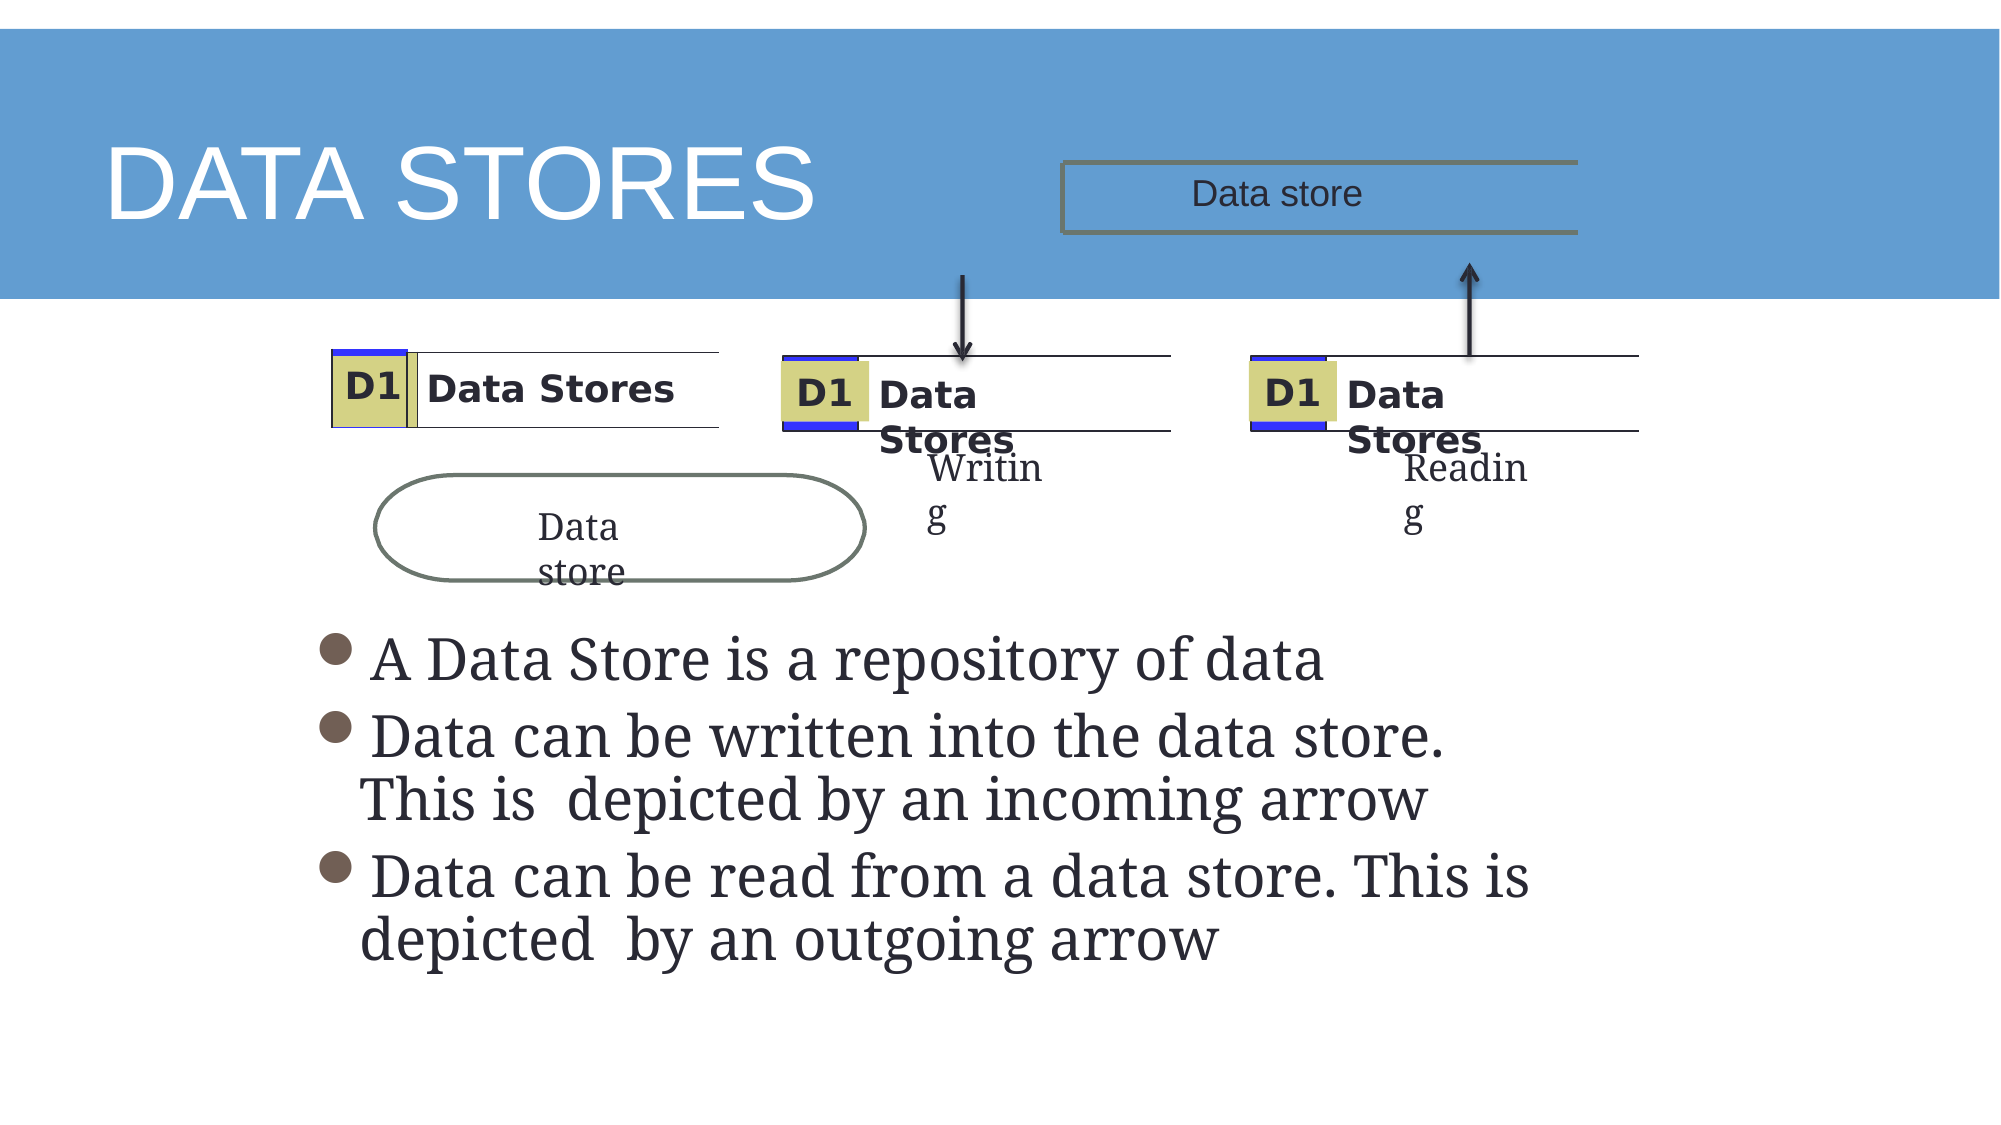

# Data Stores

Data store

| D1 |  | Data Stores |
| --- | --- | --- |

D1
D1
Data Stores
Data Stores

Writing
Reading

Data store
A Data Store is a repository of data
Data can be written into the data store. This is  depicted by an incoming arrow
Data can be read from a data store. This is depicted  by an outgoing arrow